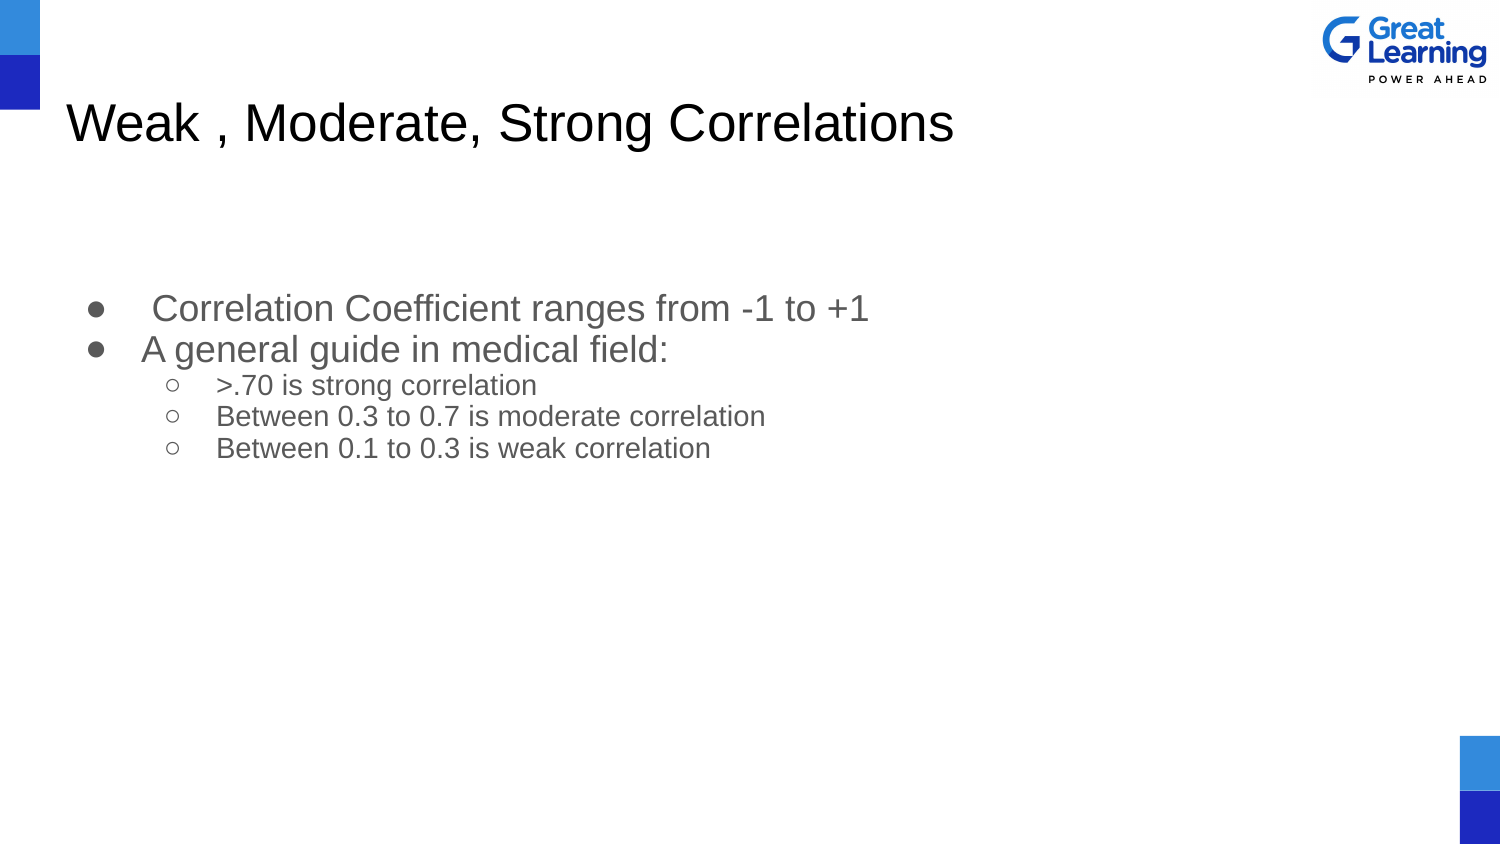

# Weak , Moderate, Strong Correlations

 Correlation Coefficient ranges from -1 to +1
A general guide in medical field:
>.70 is strong correlation
Between 0.3 to 0.7 is moderate correlation
Between 0.1 to 0.3 is weak correlation